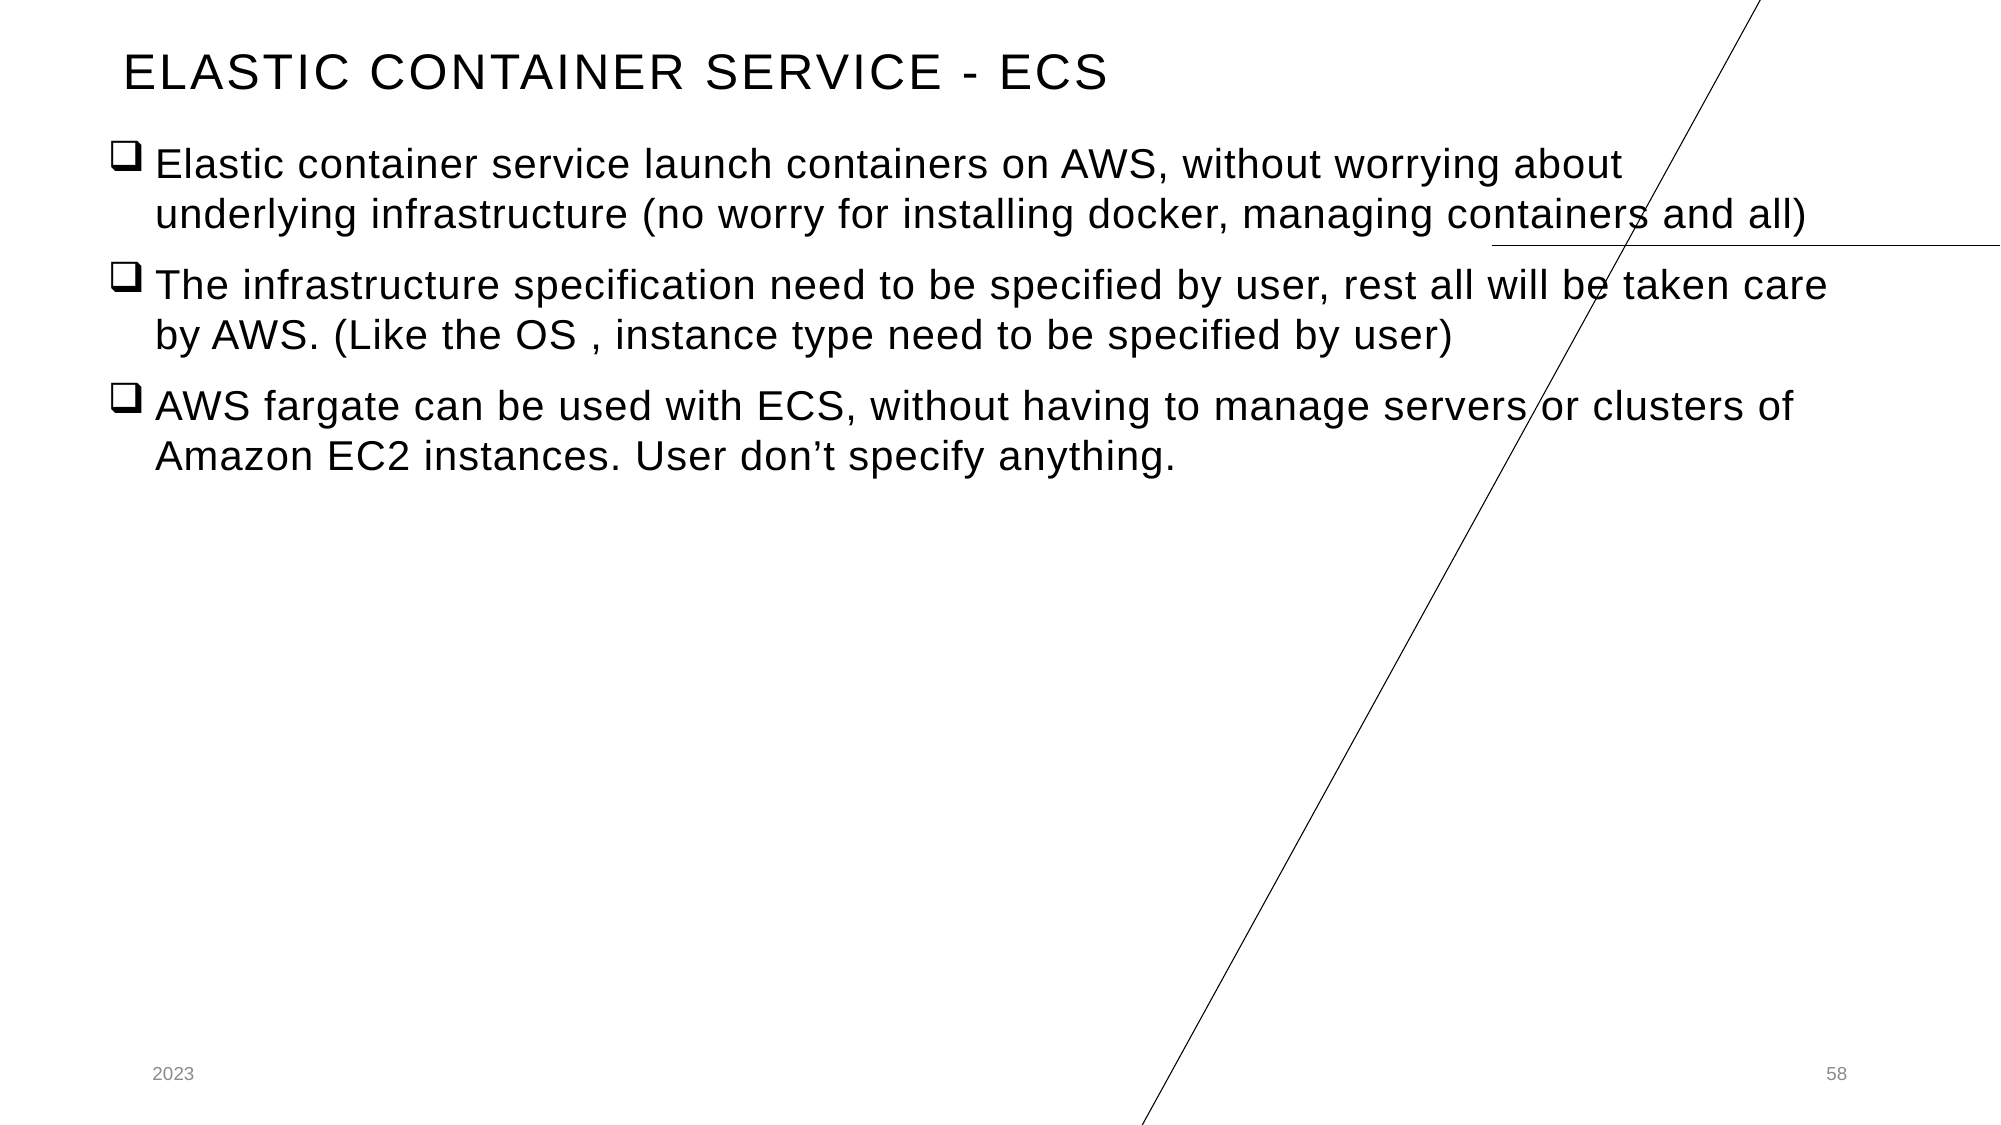

# Elastic container service - ecs
Elastic container service launch containers on AWS, without worrying about underlying infrastructure (no worry for installing docker, managing containers and all)
The infrastructure specification need to be specified by user, rest all will be taken care by AWS. (Like the OS , instance type need to be specified by user)
AWS fargate can be used with ECS, without having to manage servers or clusters of Amazon EC2 instances. User don’t specify anything.
2023
58